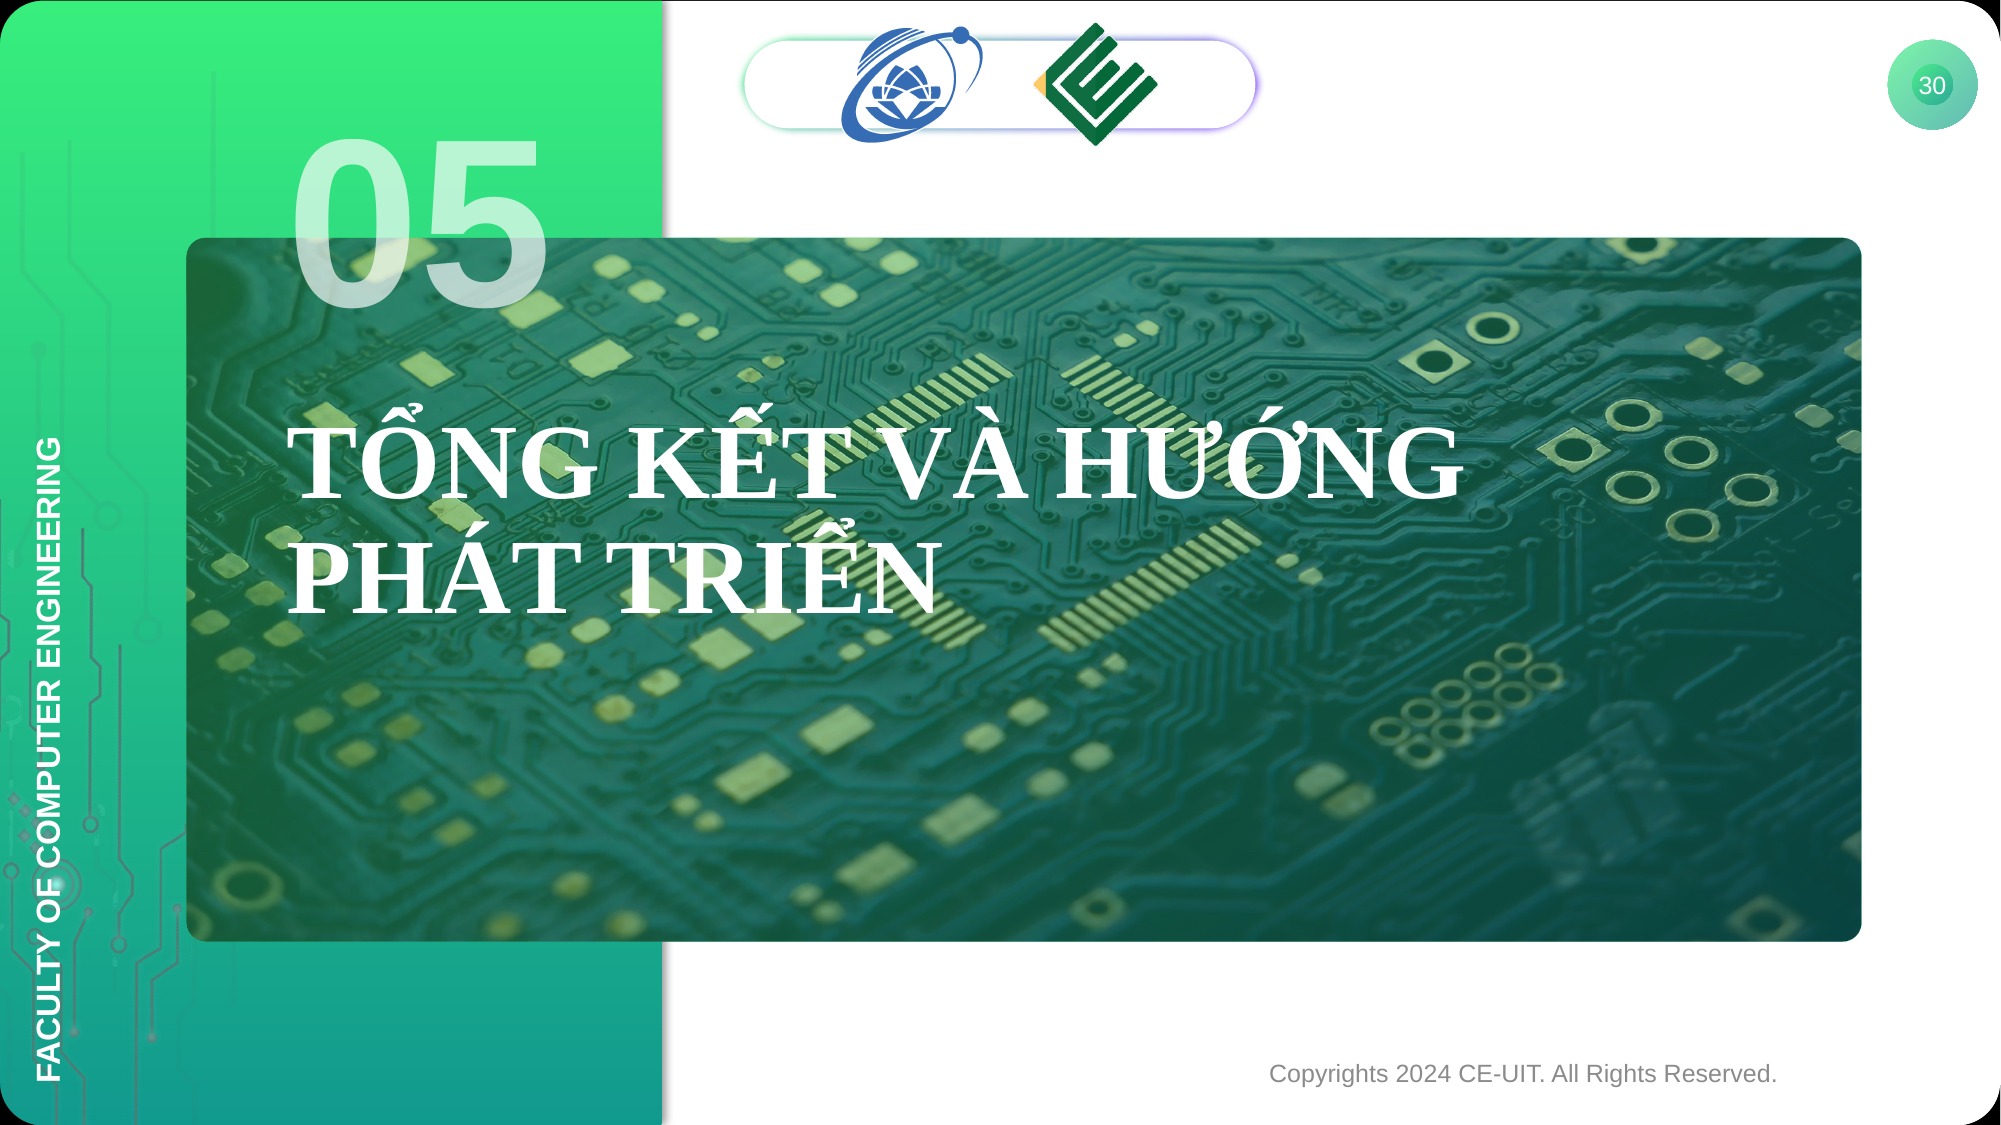

30
05
# TỔNG KẾT VÀ HƯỚNG PHÁT TRIỂN
Copyrights 2024 CE-UIT. All Rights Reserved.